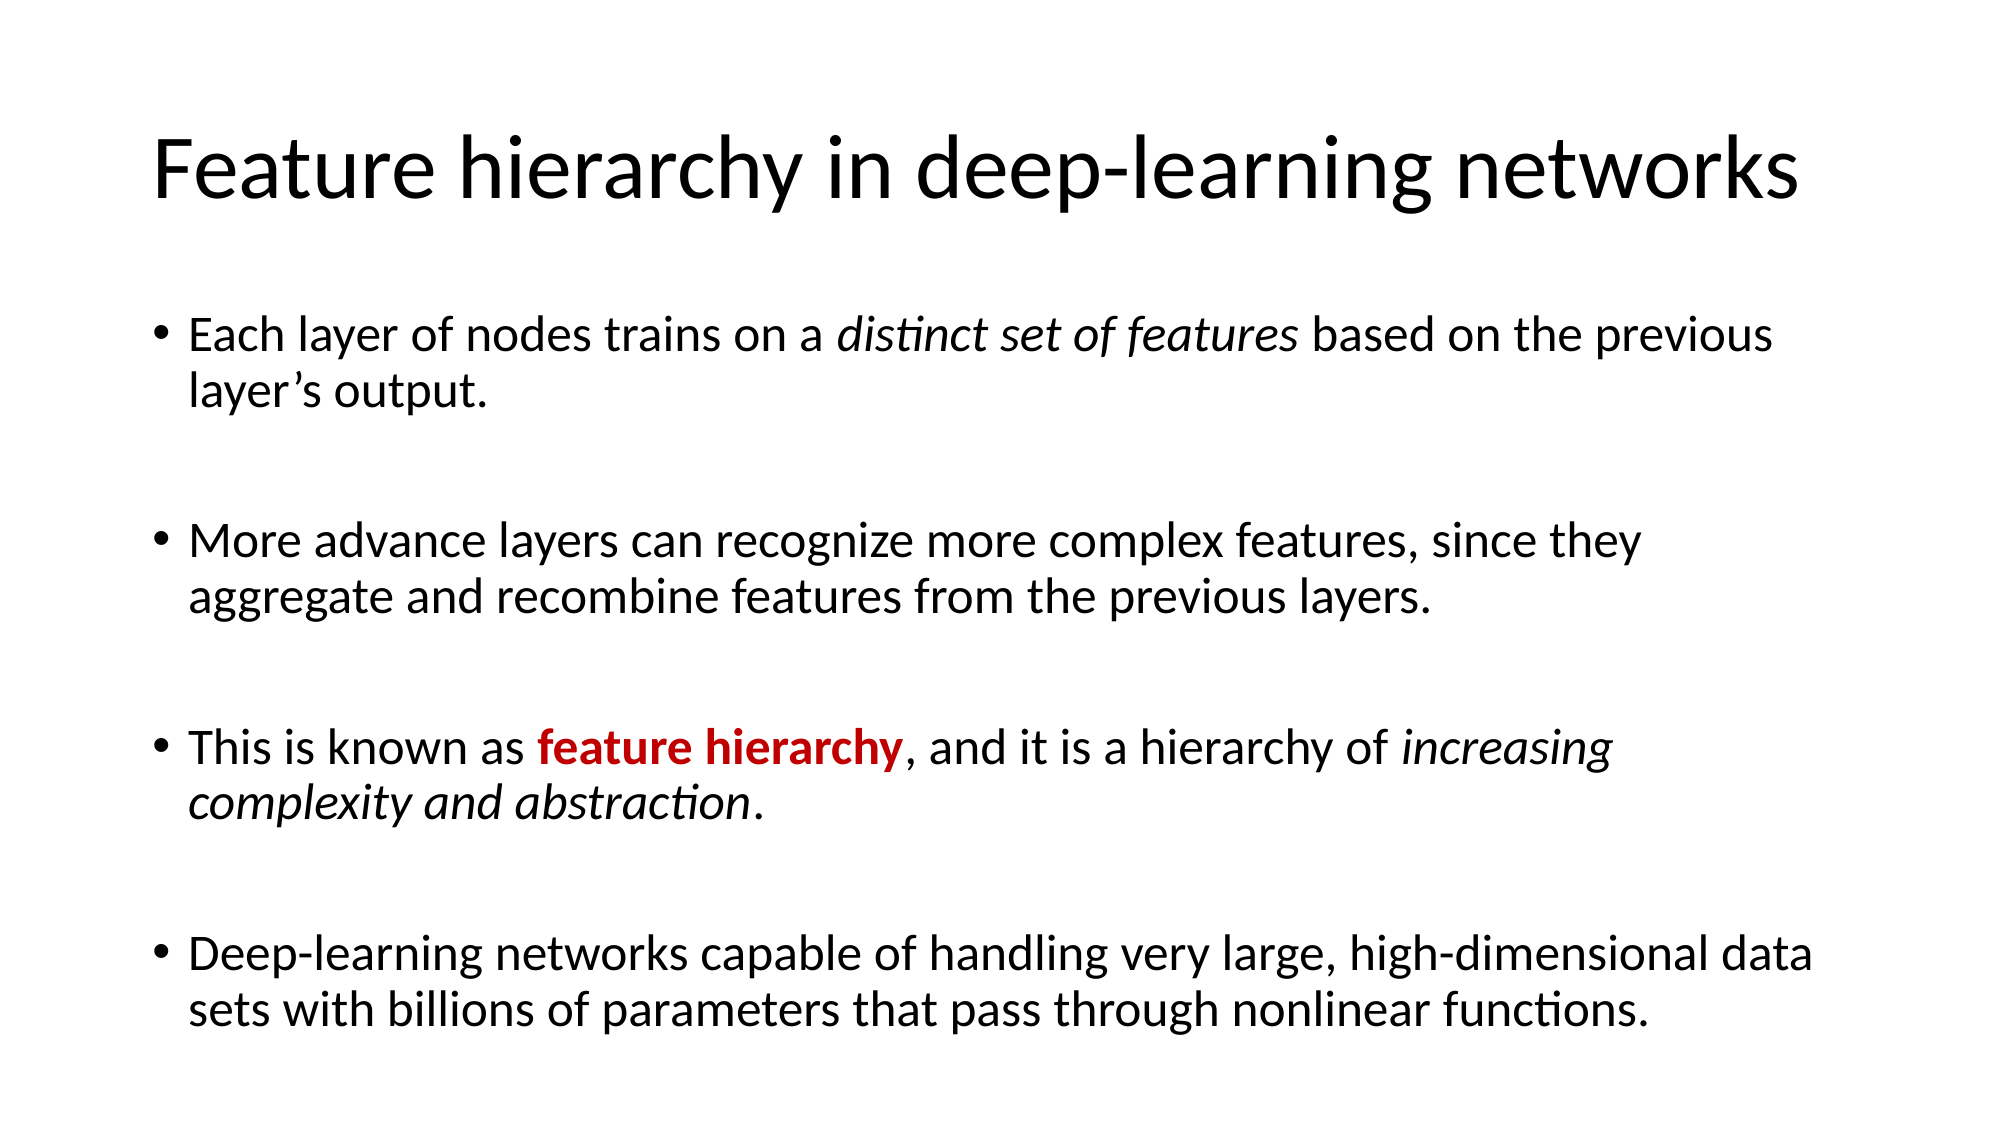

# Feature hierarchy in deep-learning networks
Each layer of nodes trains on a distinct set of features based on the previous layer’s output.

More advance layers can recognize more complex features, since they aggregate and recombine features from the previous layers.

This is known as feature hierarchy, and it is a hierarchy of increasing complexity and abstraction.

Deep-learning networks capable of handling very large, high-dimensional data sets with billions of parameters that pass through nonlinear functions.